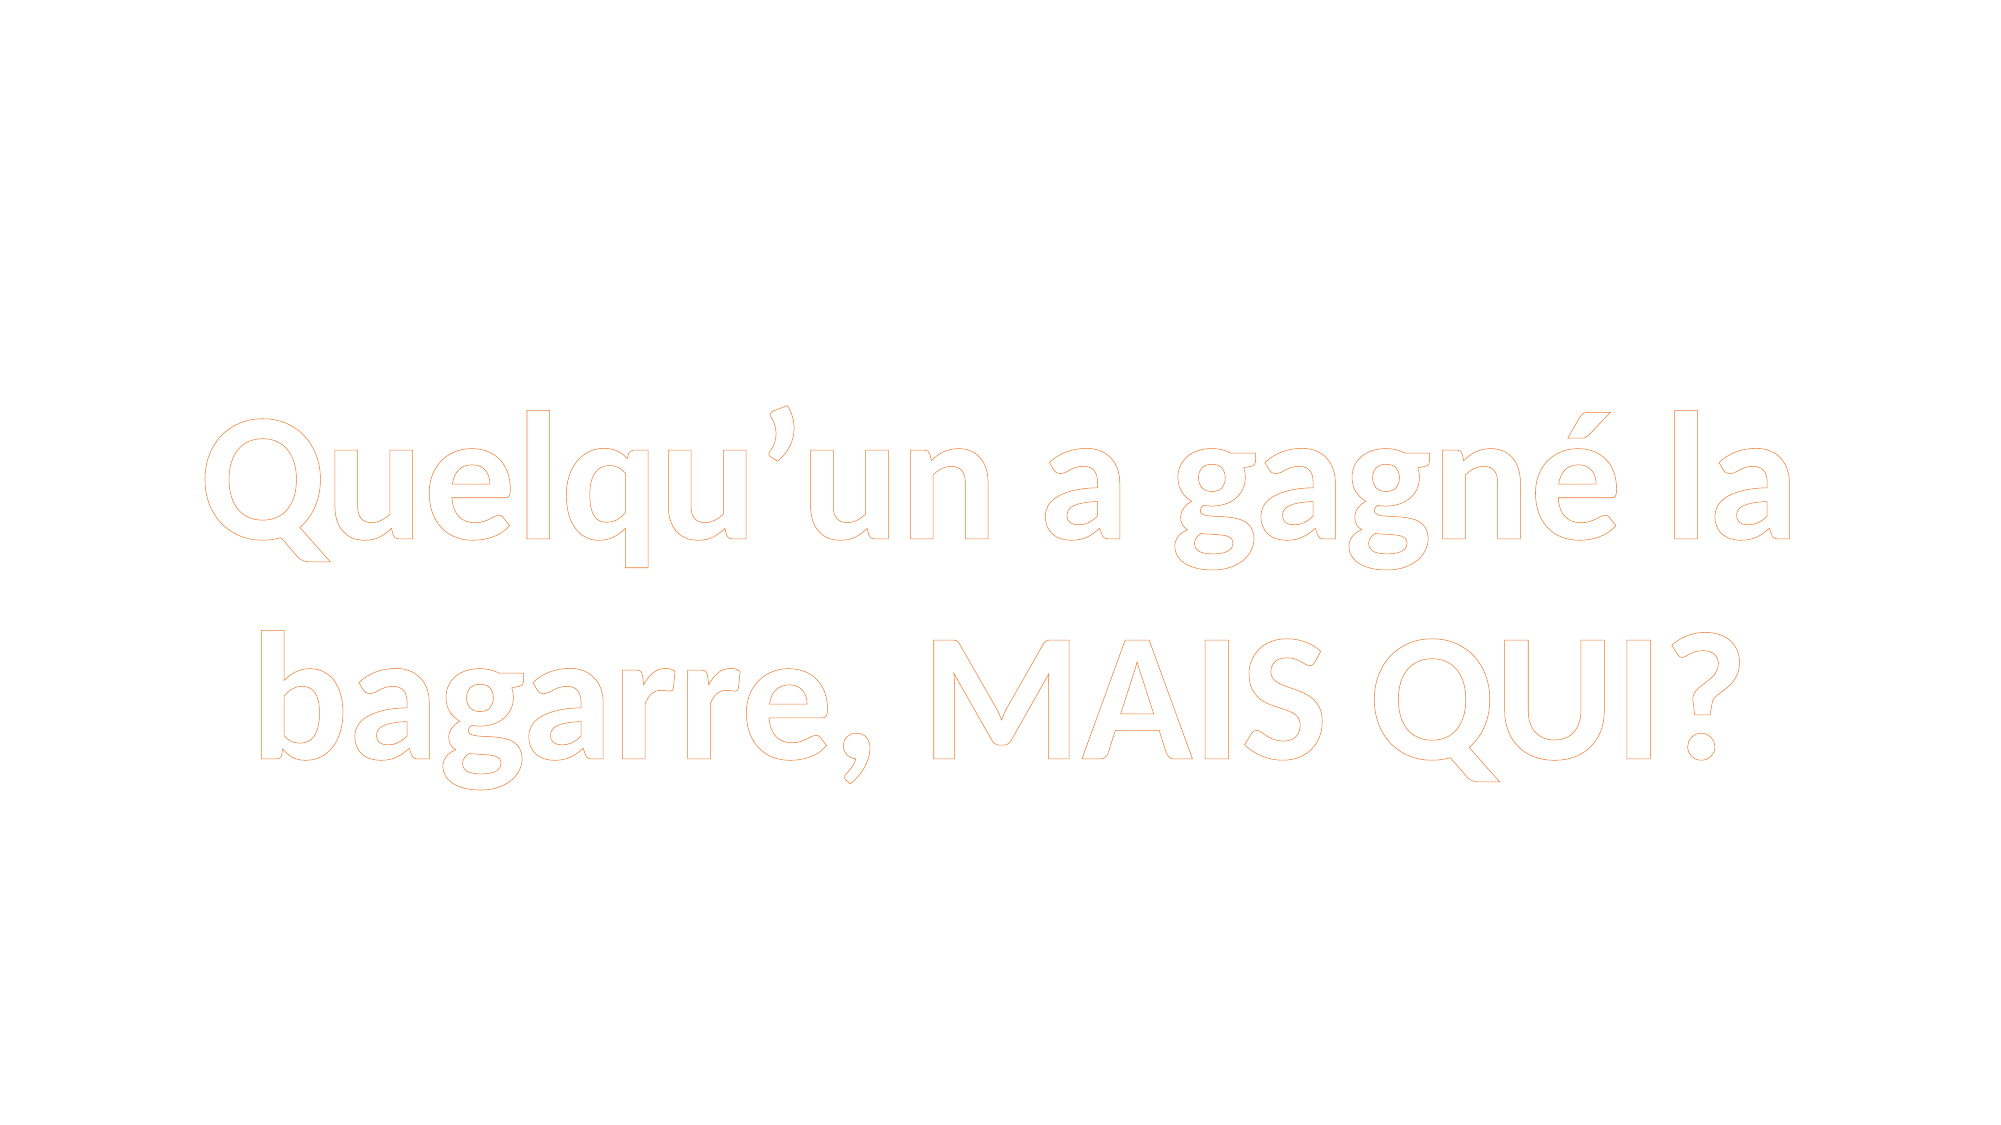

Quelqu’un a gagné la bagarre, MAIS QUI?